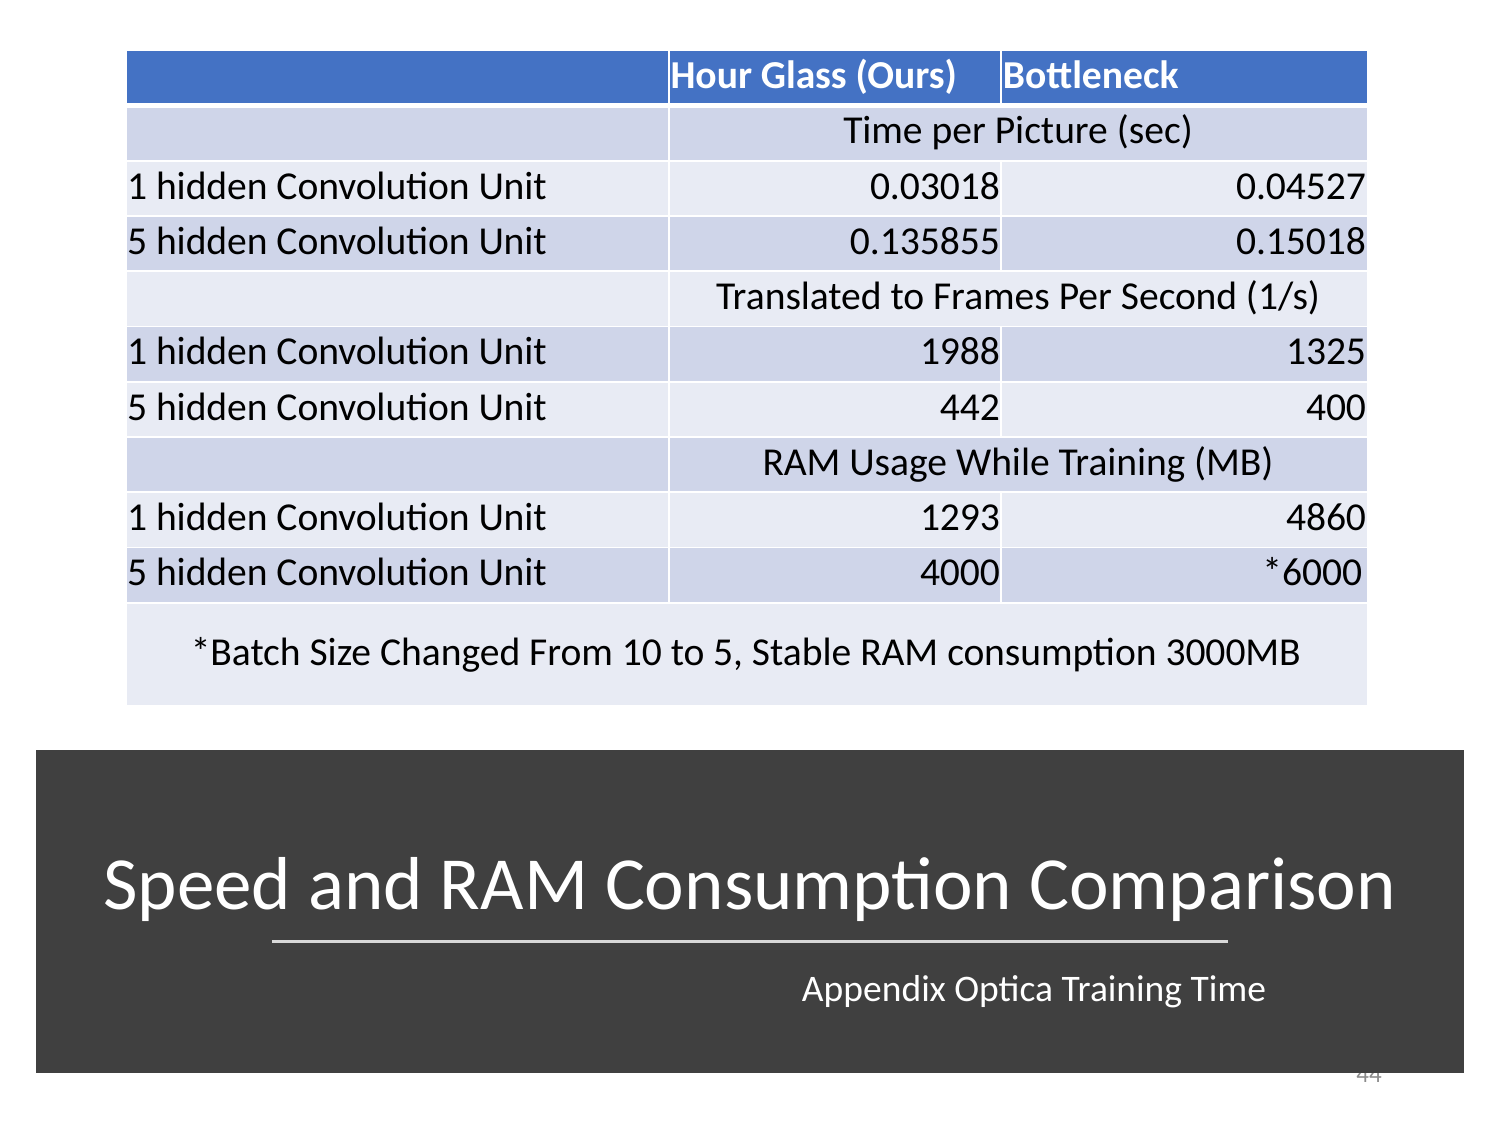

|  | Hour Glass (Ours) | Bottleneck |
| --- | --- | --- |
|  | Time per Picture (sec) |  |
| 1 hidden Convolution Unit | 0.03018 | 0.04527 |
| 5 hidden Convolution Unit | 0.135855 | 0.15018 |
|  | Translated to Frames Per Second (1/s) |  |
| 1 hidden Convolution Unit | 1988 | 1325 |
| 5 hidden Convolution Unit | 442 | 400 |
|  | RAM Usage While Training (MB) |  |
| 1 hidden Convolution Unit | 1293 | 4860 |
| 5 hidden Convolution Unit | 4000 | \*6000 |
| \*Batch Size Changed From 10 to 5, Stable RAM consumption 3000MB |  |  |

# Speed and RAM Consumption Comparison
Appendix Optica Training Time
44